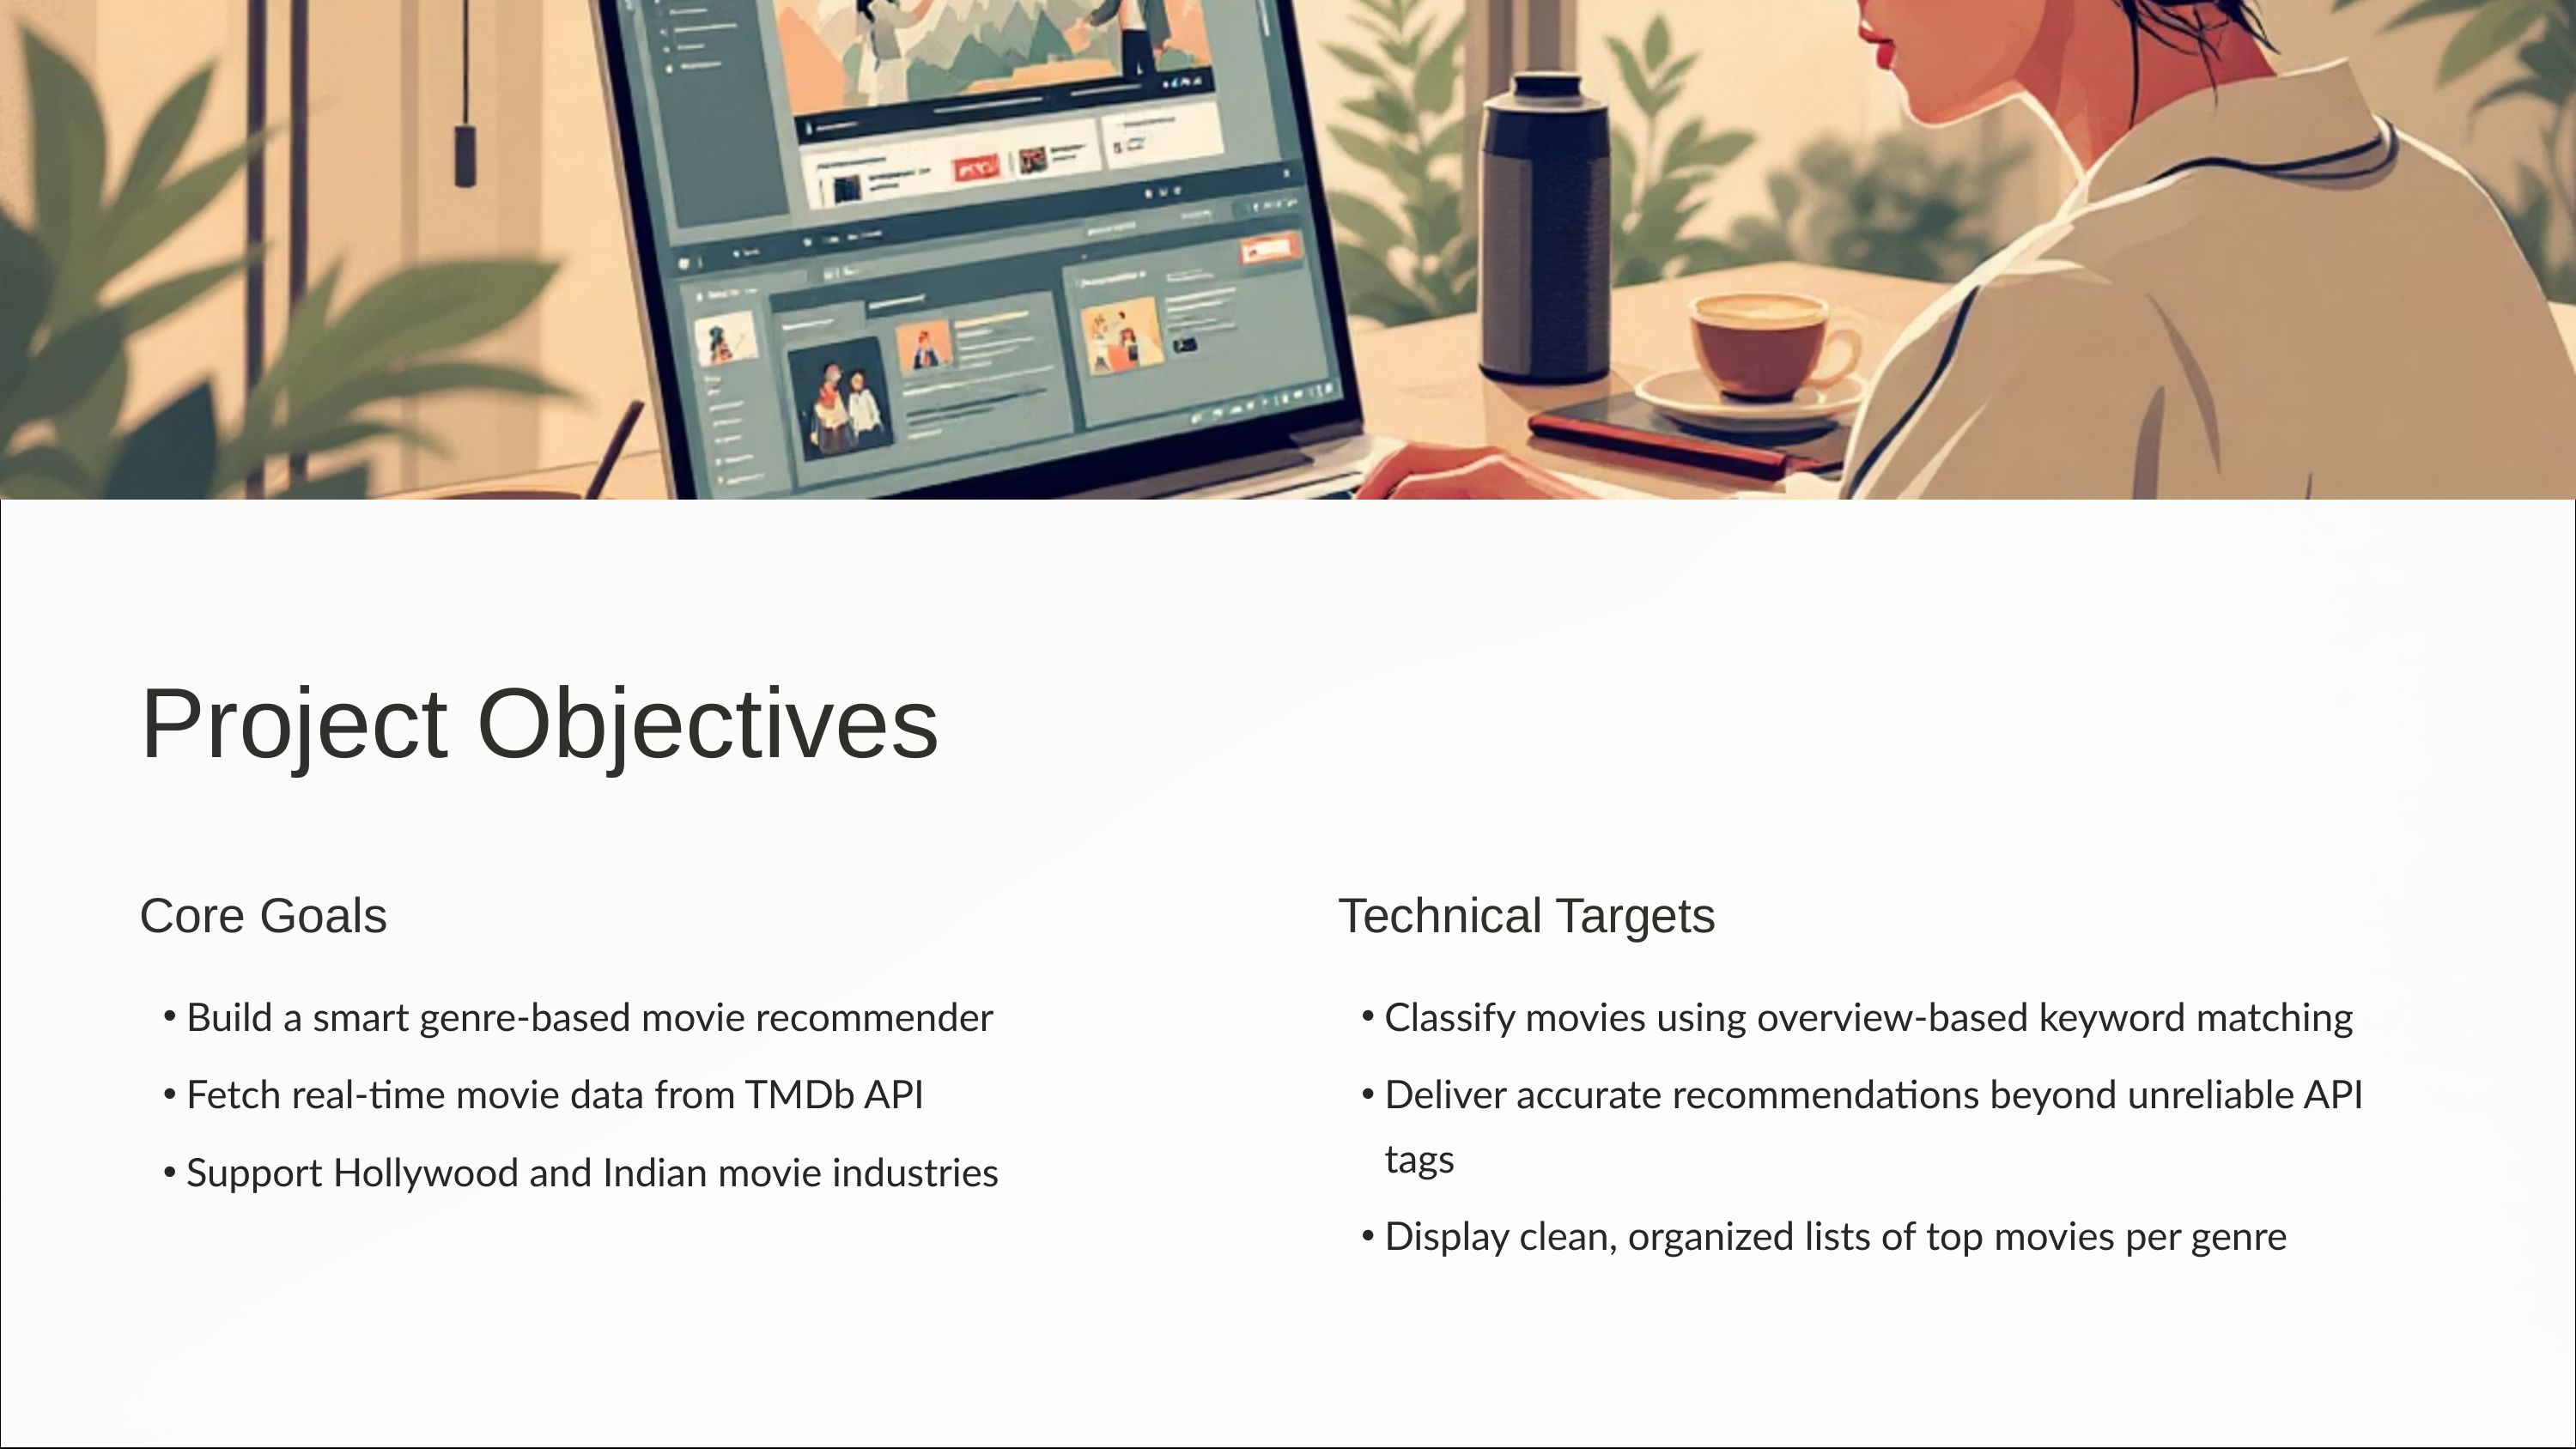

Project Objectives
Core Goals
Technical Targets
Build a smart genre-based movie recommender
Classify movies using overview-based keyword matching
Fetch real-time movie data from TMDb API
Deliver accurate recommendations beyond unreliable API tags
Support Hollywood and Indian movie industries
Display clean, organized lists of top movies per genre